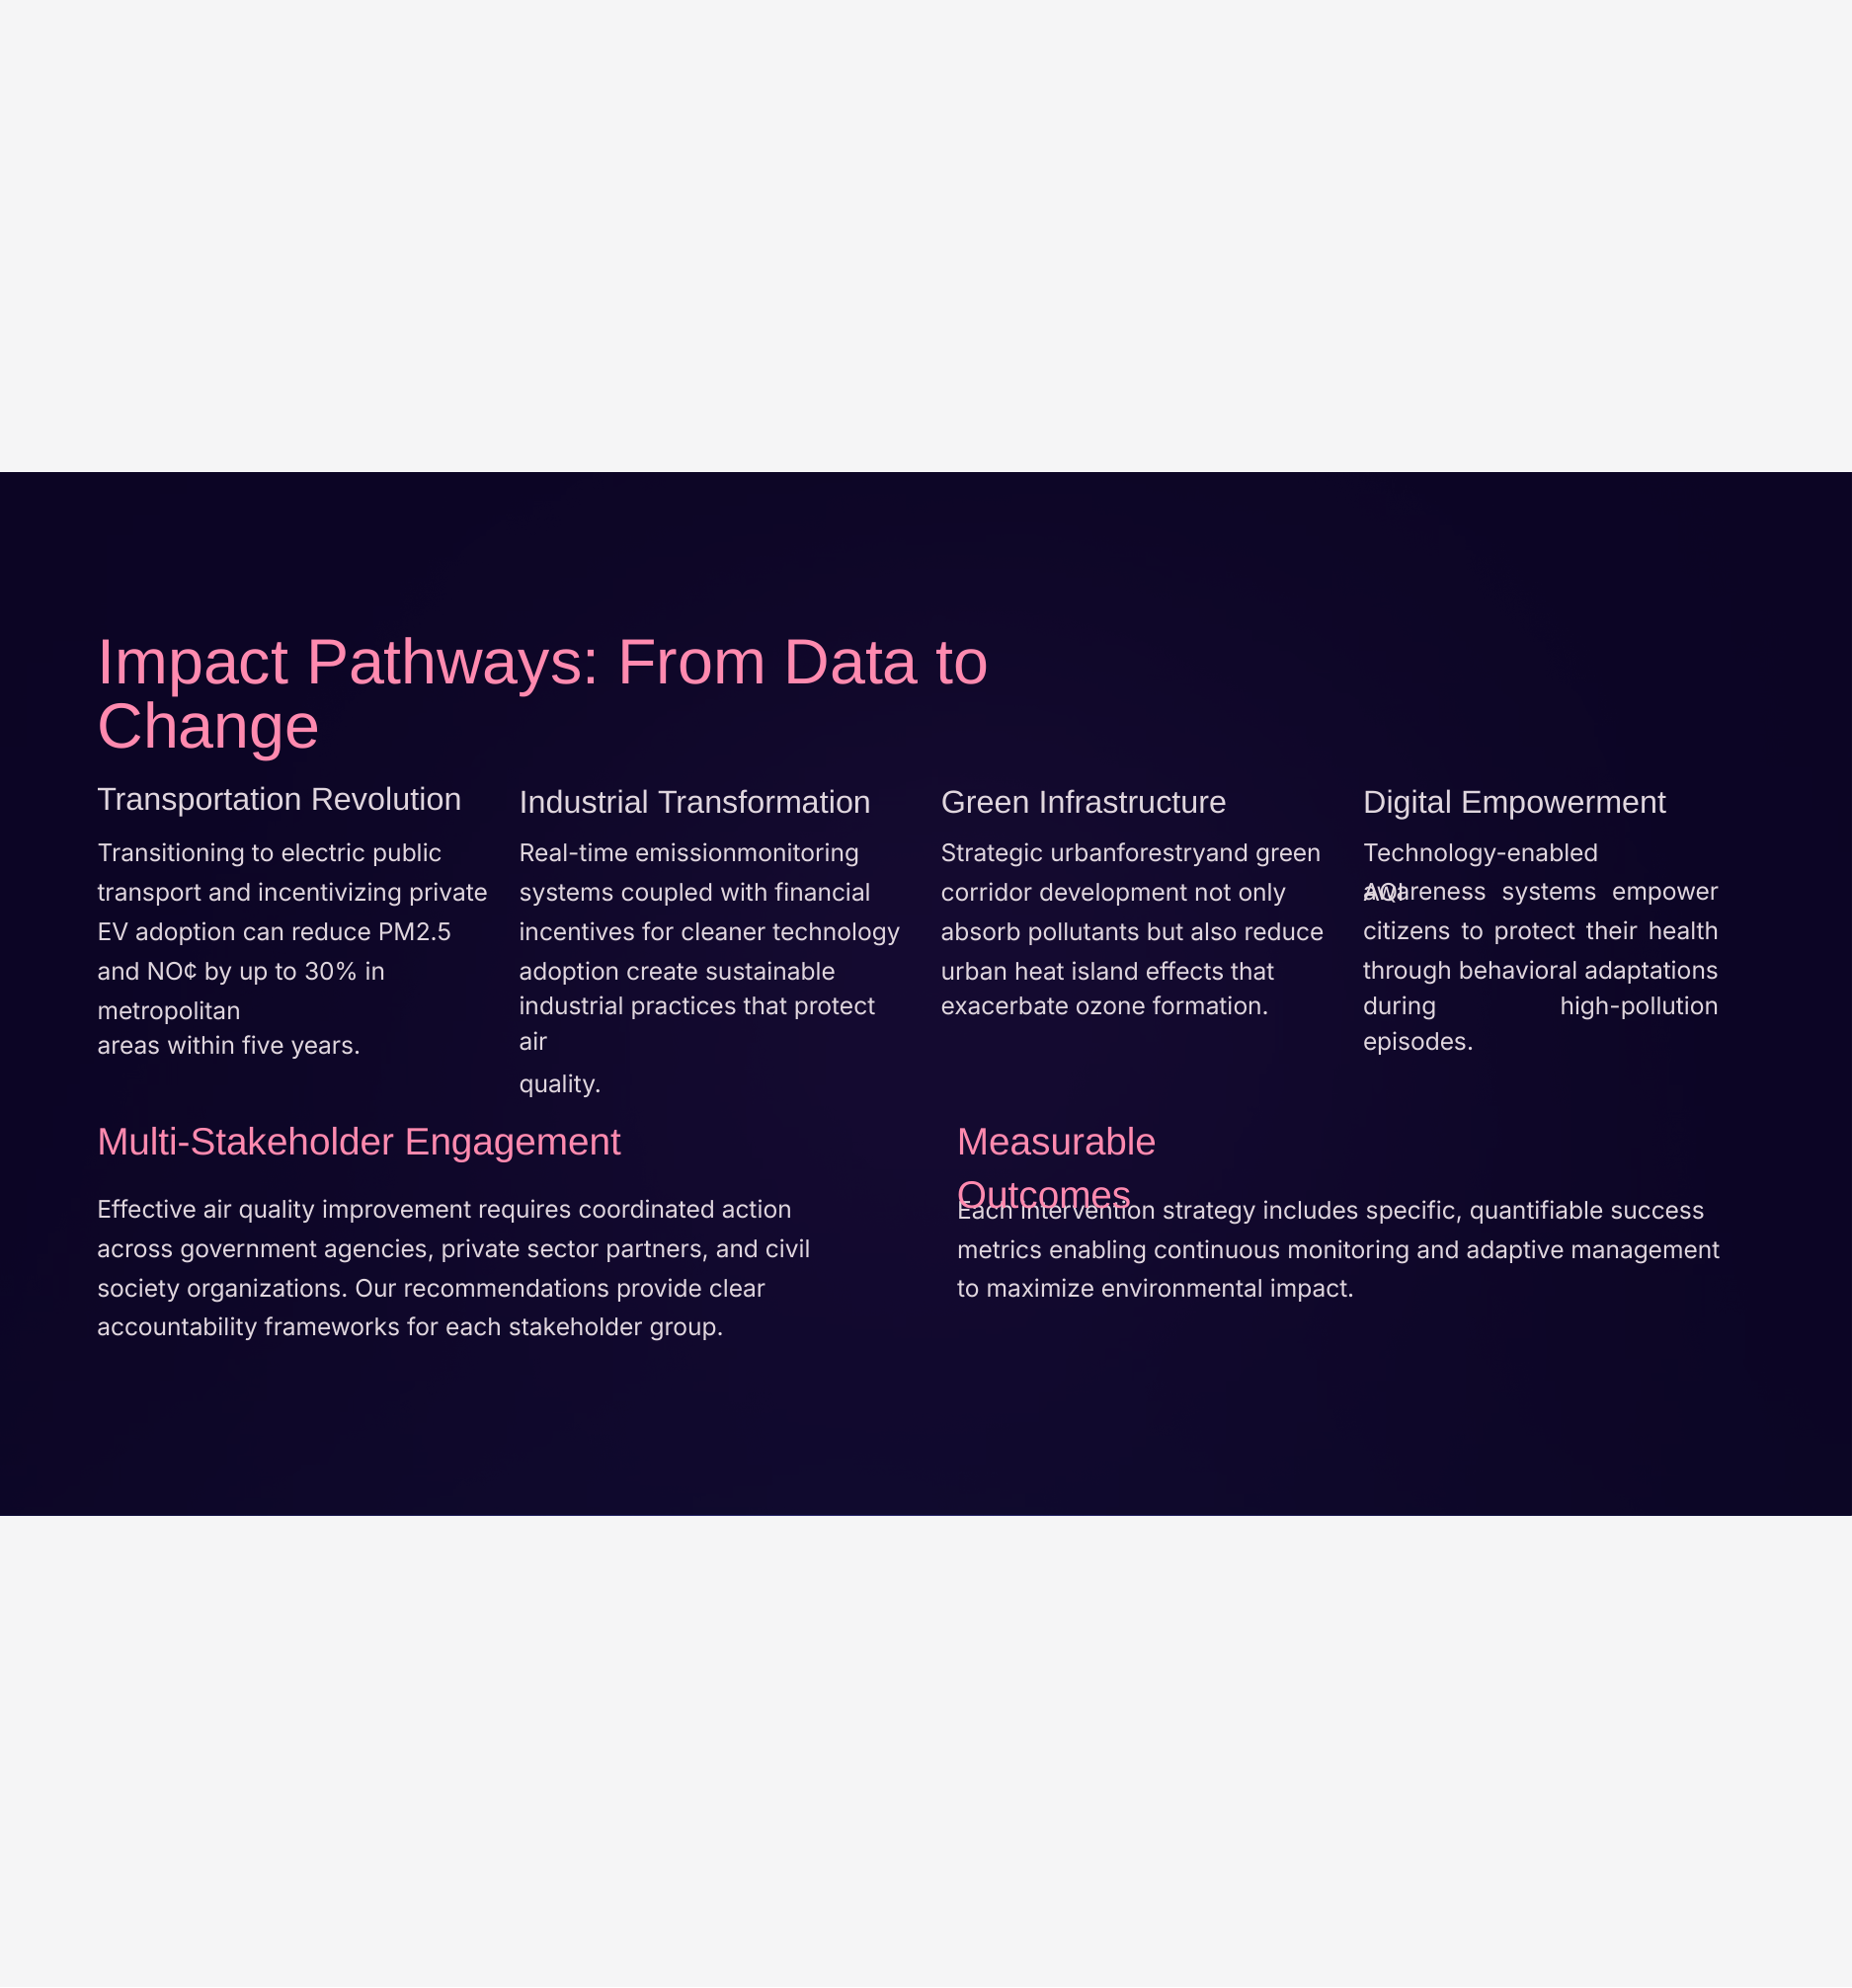

Impact Pathways: From Data to Change

Industrial Transformation
Green Infrastructure
Digital Empowerment
Transportation Revolution

Transitioning to electric public transport and incentivizing private EV adoption can reduce PM2.5 and NO¢ by up to 30% in metropolitan
areas within five years.
Real-time emissionmonitoring systems coupled with financial incentives for cleaner technology adoption create sustainable
industrial practices that protect air
quality.
Strategic urbanforestryand green corridor development not only absorb pollutants but also reduce urban heat island effects that
exacerbate ozone formation.
Technology-enabled AQI
awareness systems empower citizens to protect their health through behavioral adaptations
during high-pollution episodes.
Multi-Stakeholder Engagement
Measurable Outcomes
Effective air quality improvement requires coordinated action across government agencies, private sector partners, and civil society organizations. Our recommendations provide clear accountability frameworks for each stakeholder group.
Each intervention strategy includes specific, quantifiable success metrics enabling continuous monitoring and adaptive management to maximize environmental impact.